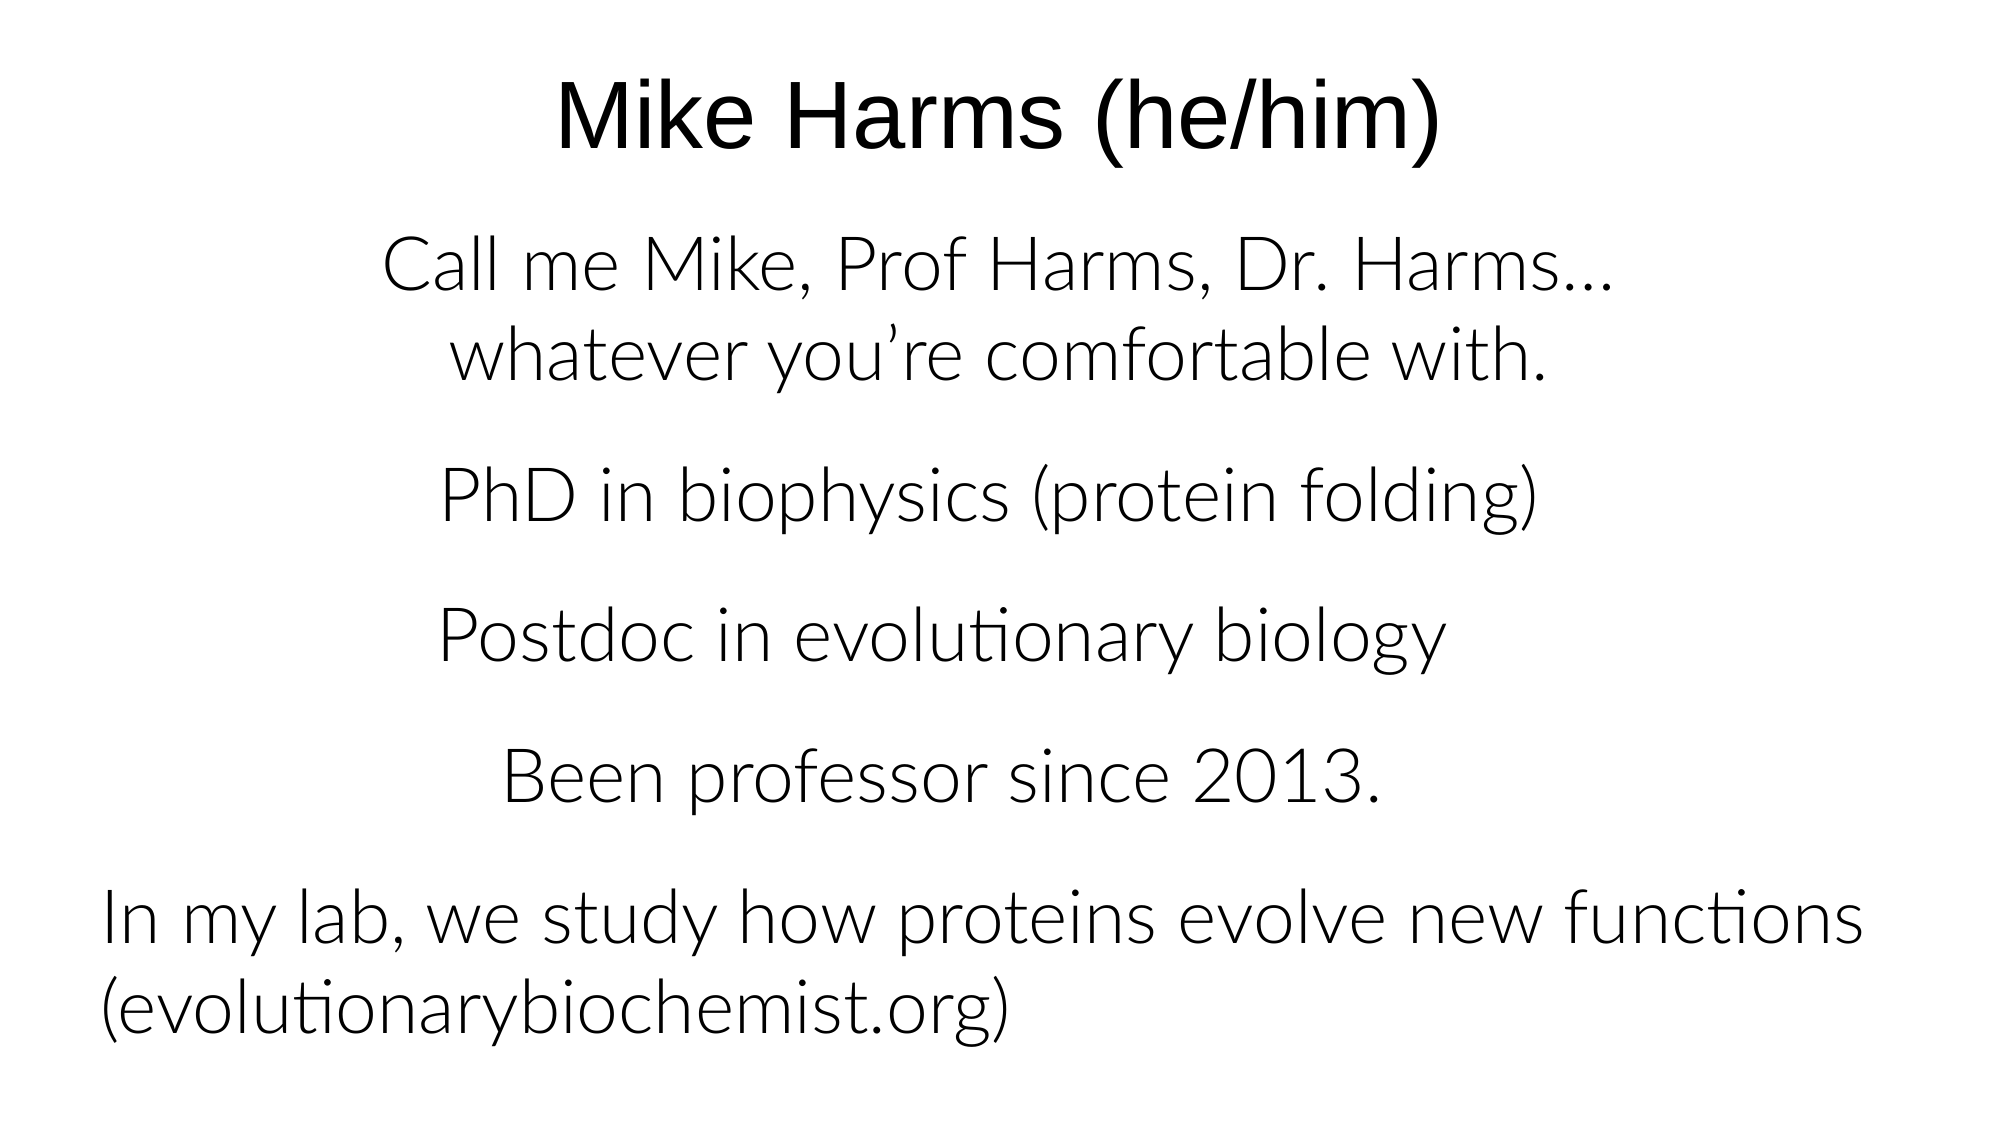

Mike Harms (he/him)
Call me Mike, Prof Harms, Dr. Harms…
whatever you’re comfortable with.
PhD in biophysics (protein folding)
Postdoc in evolutionary biology
Been professor since 2013.
In my lab, we study how proteins evolve new functions
(evolutionarybiochemist.org)